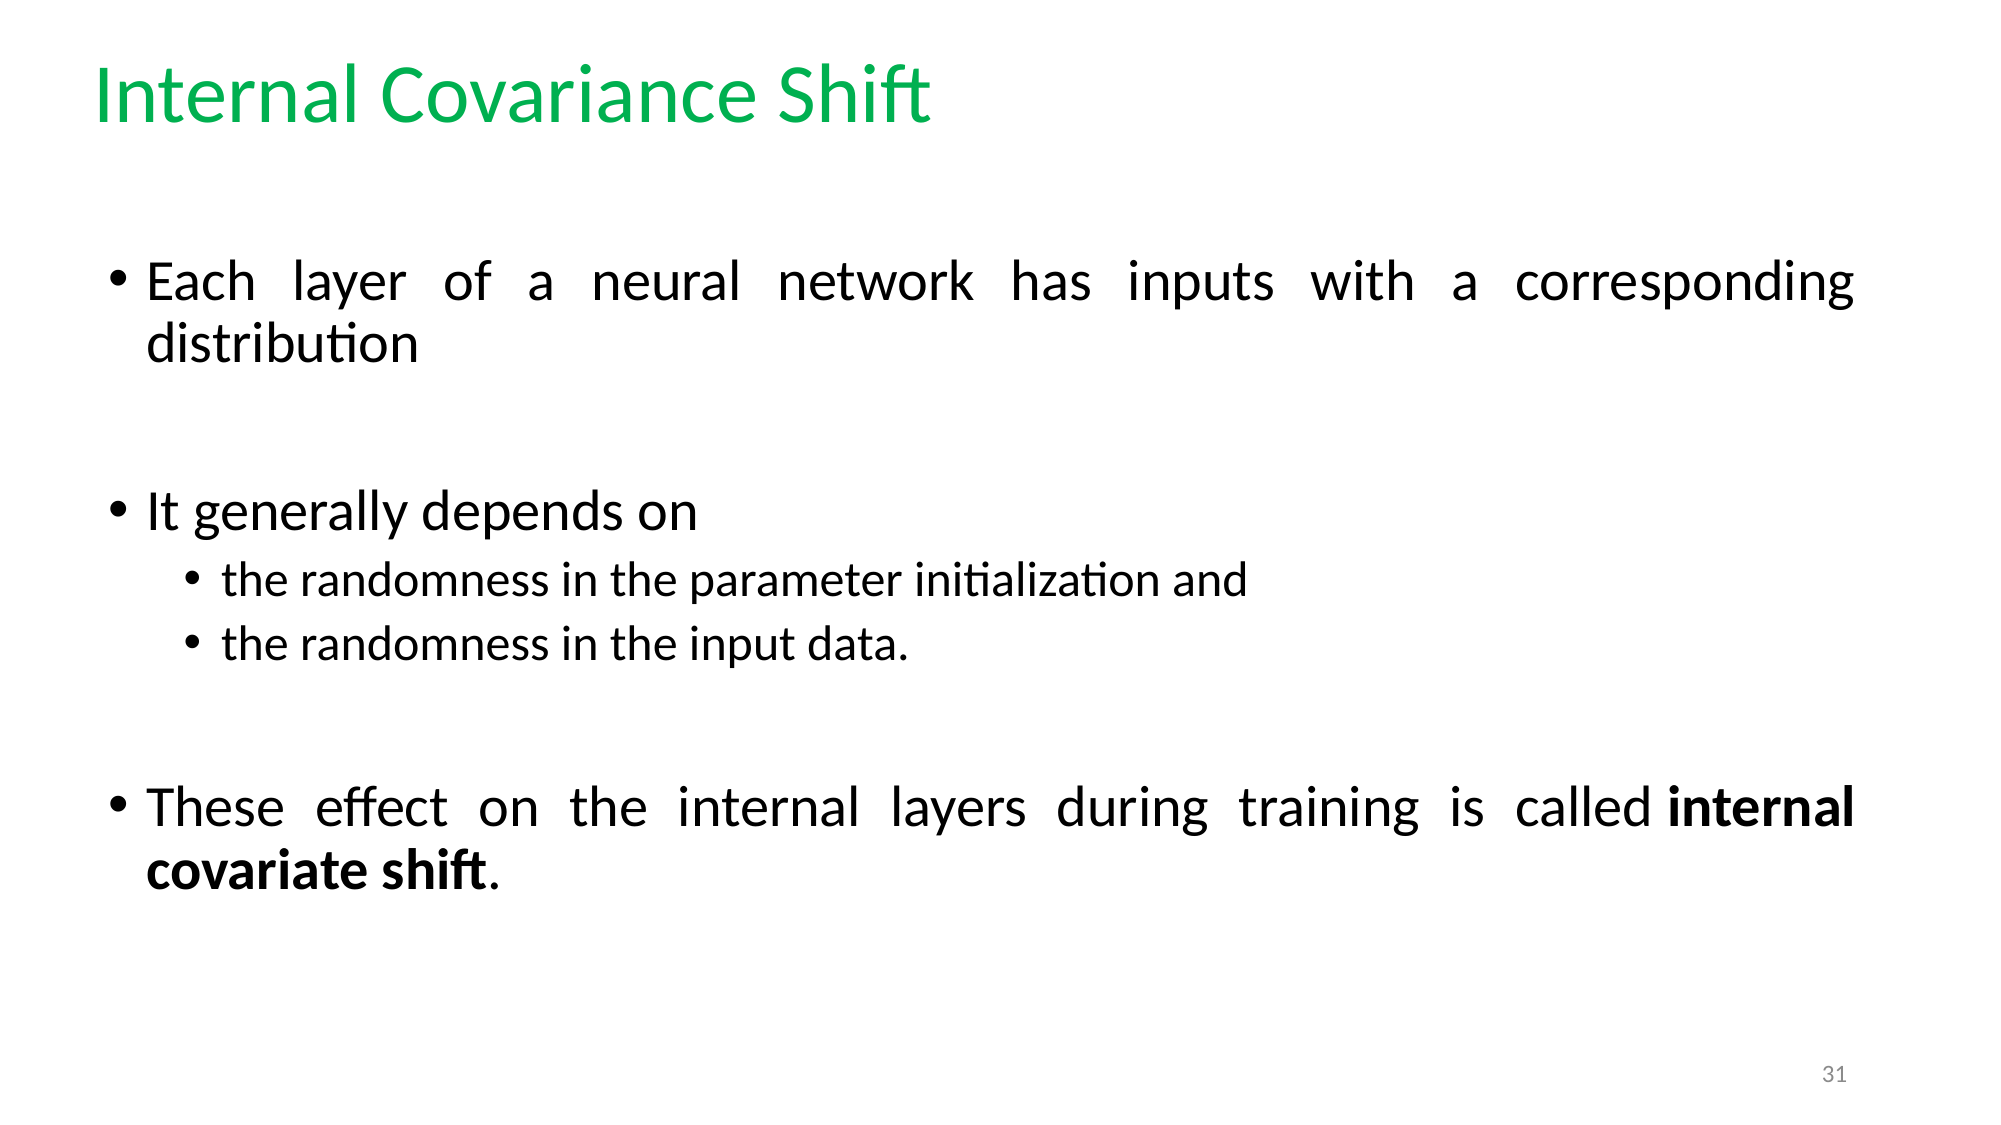

# Internal Covariance Shift
Each layer of a neural network has inputs with a corresponding distribution

It generally depends on
the randomness in the parameter initialization and
the randomness in the input data.

These effect on the internal layers during training is called internal covariate shift.
31